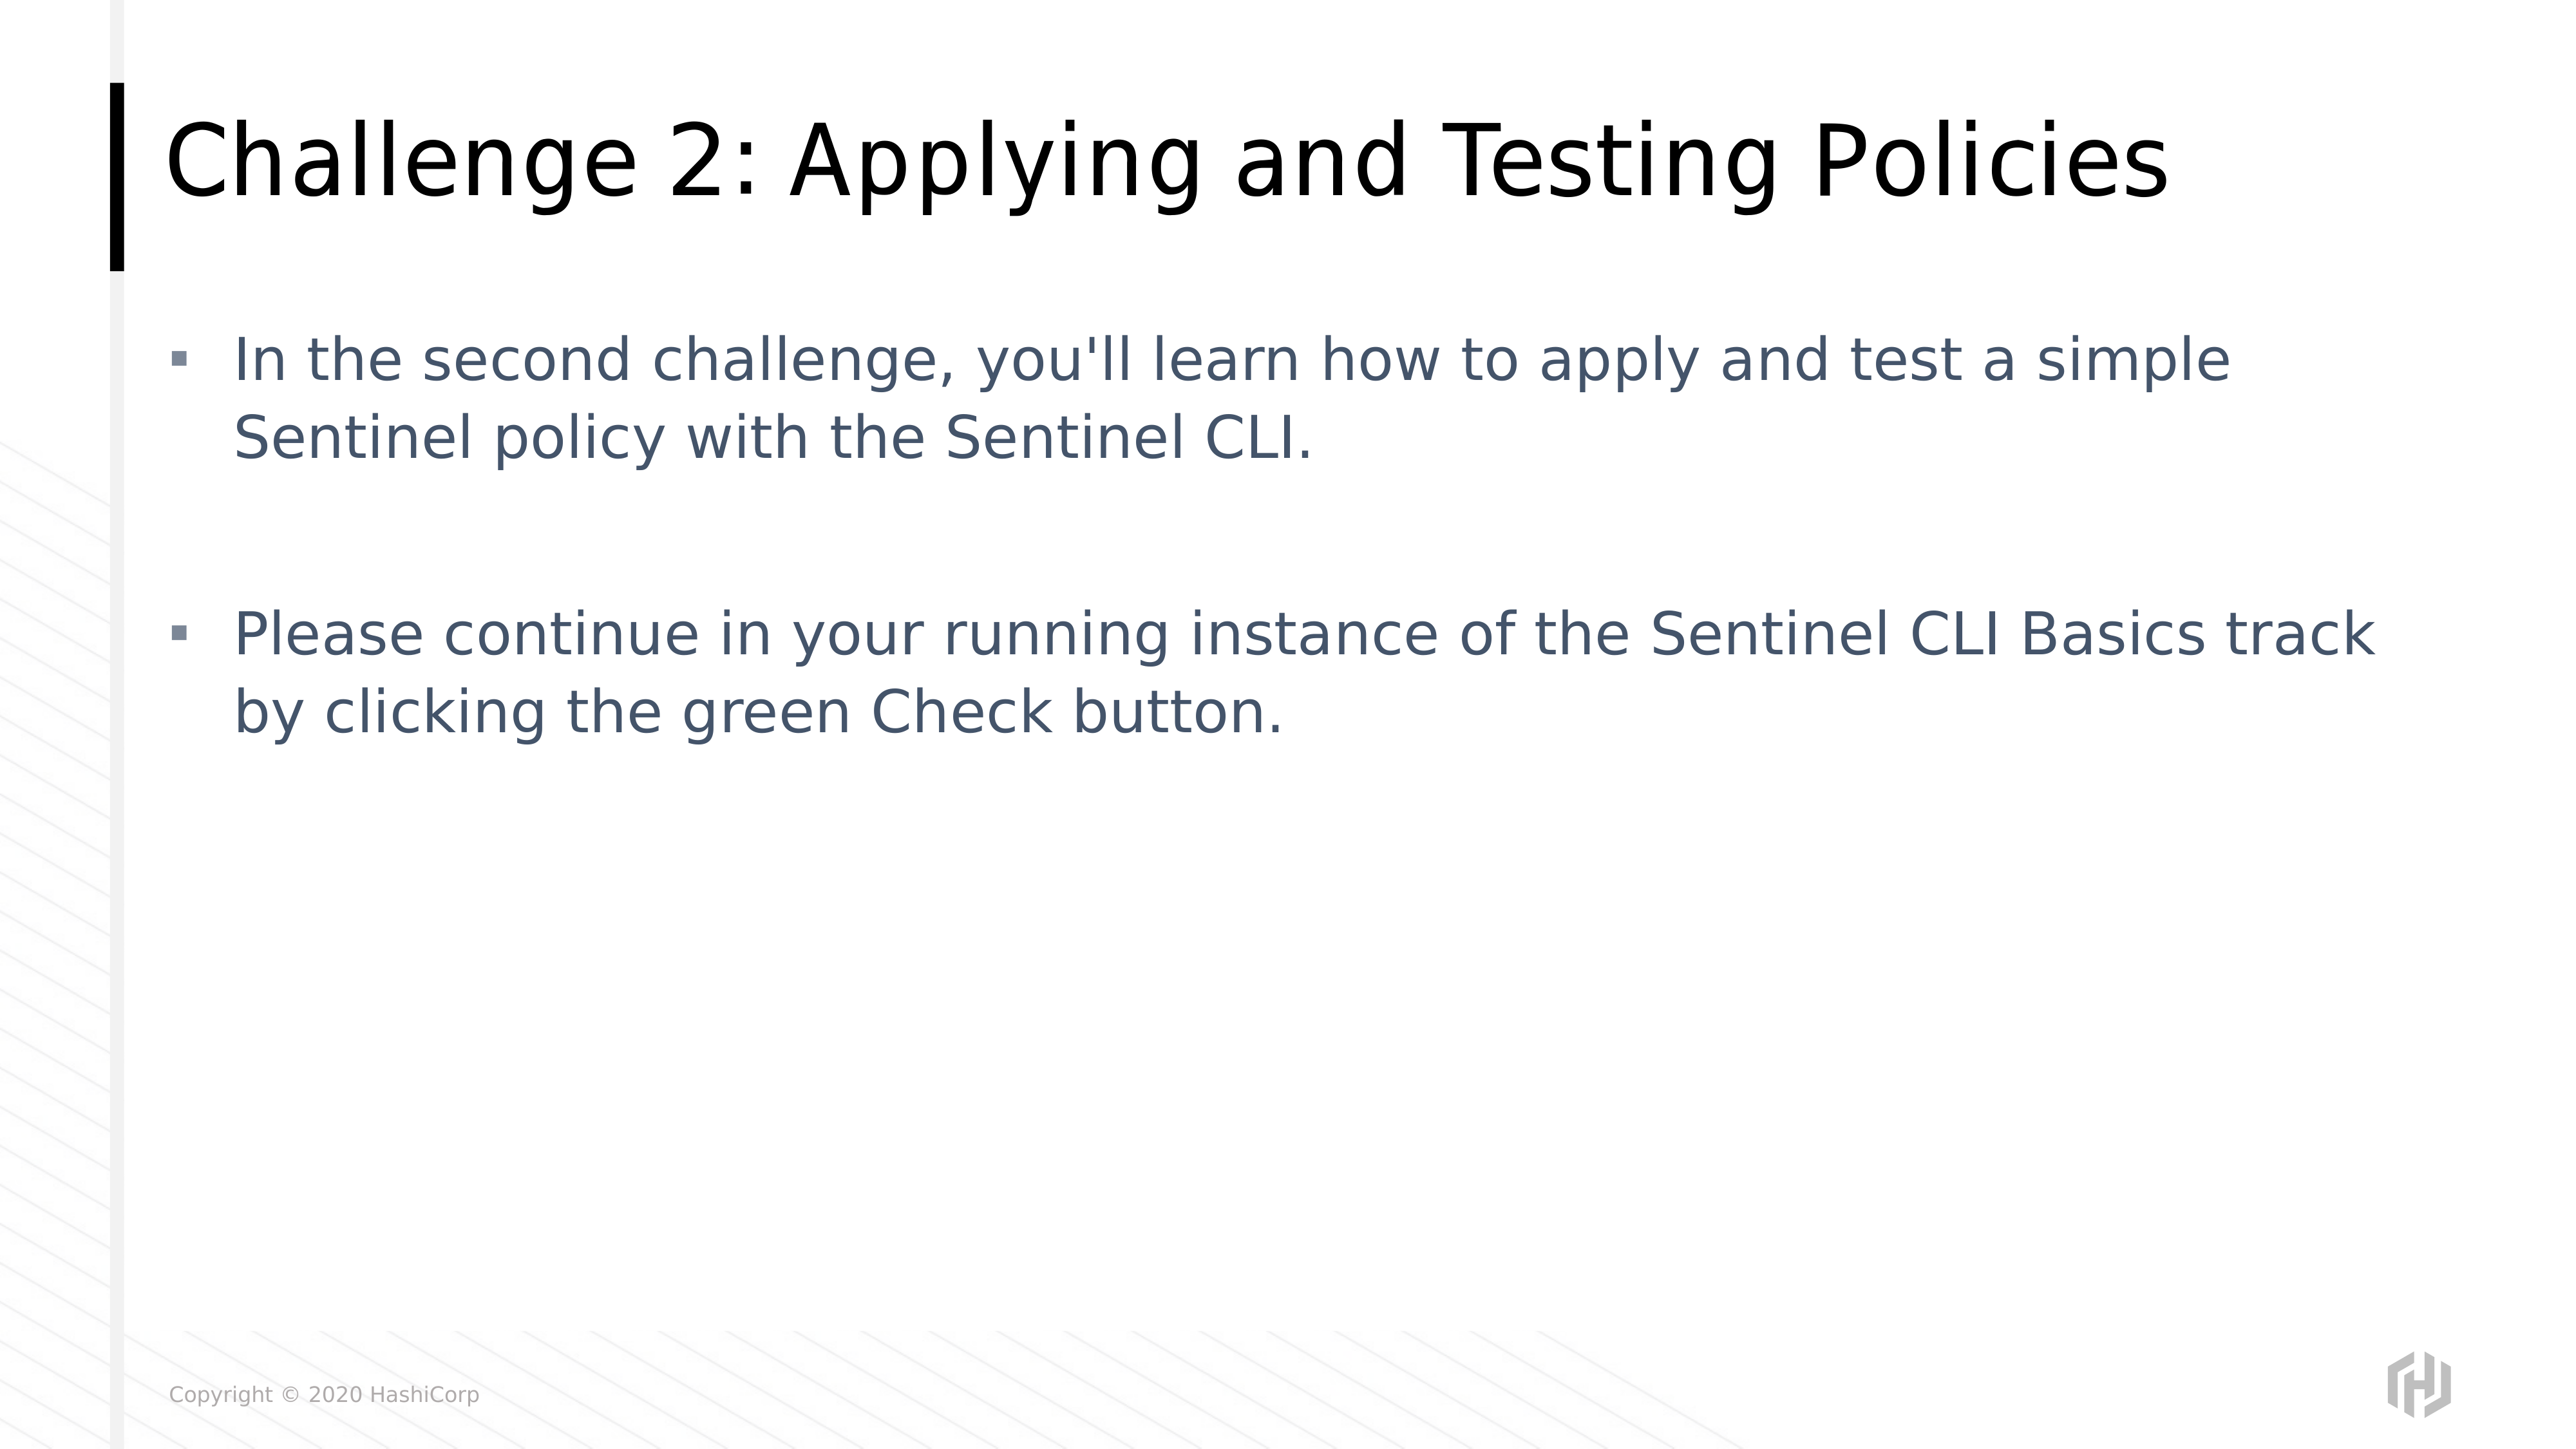

# Challenge 2: Applying and Testing Policies
In the second challenge, you'll learn how to apply and test a simple Sentinel policy with the Sentinel CLI.

Please continue in your running instance of the Sentinel CLI Basics track by clicking the green Check button.